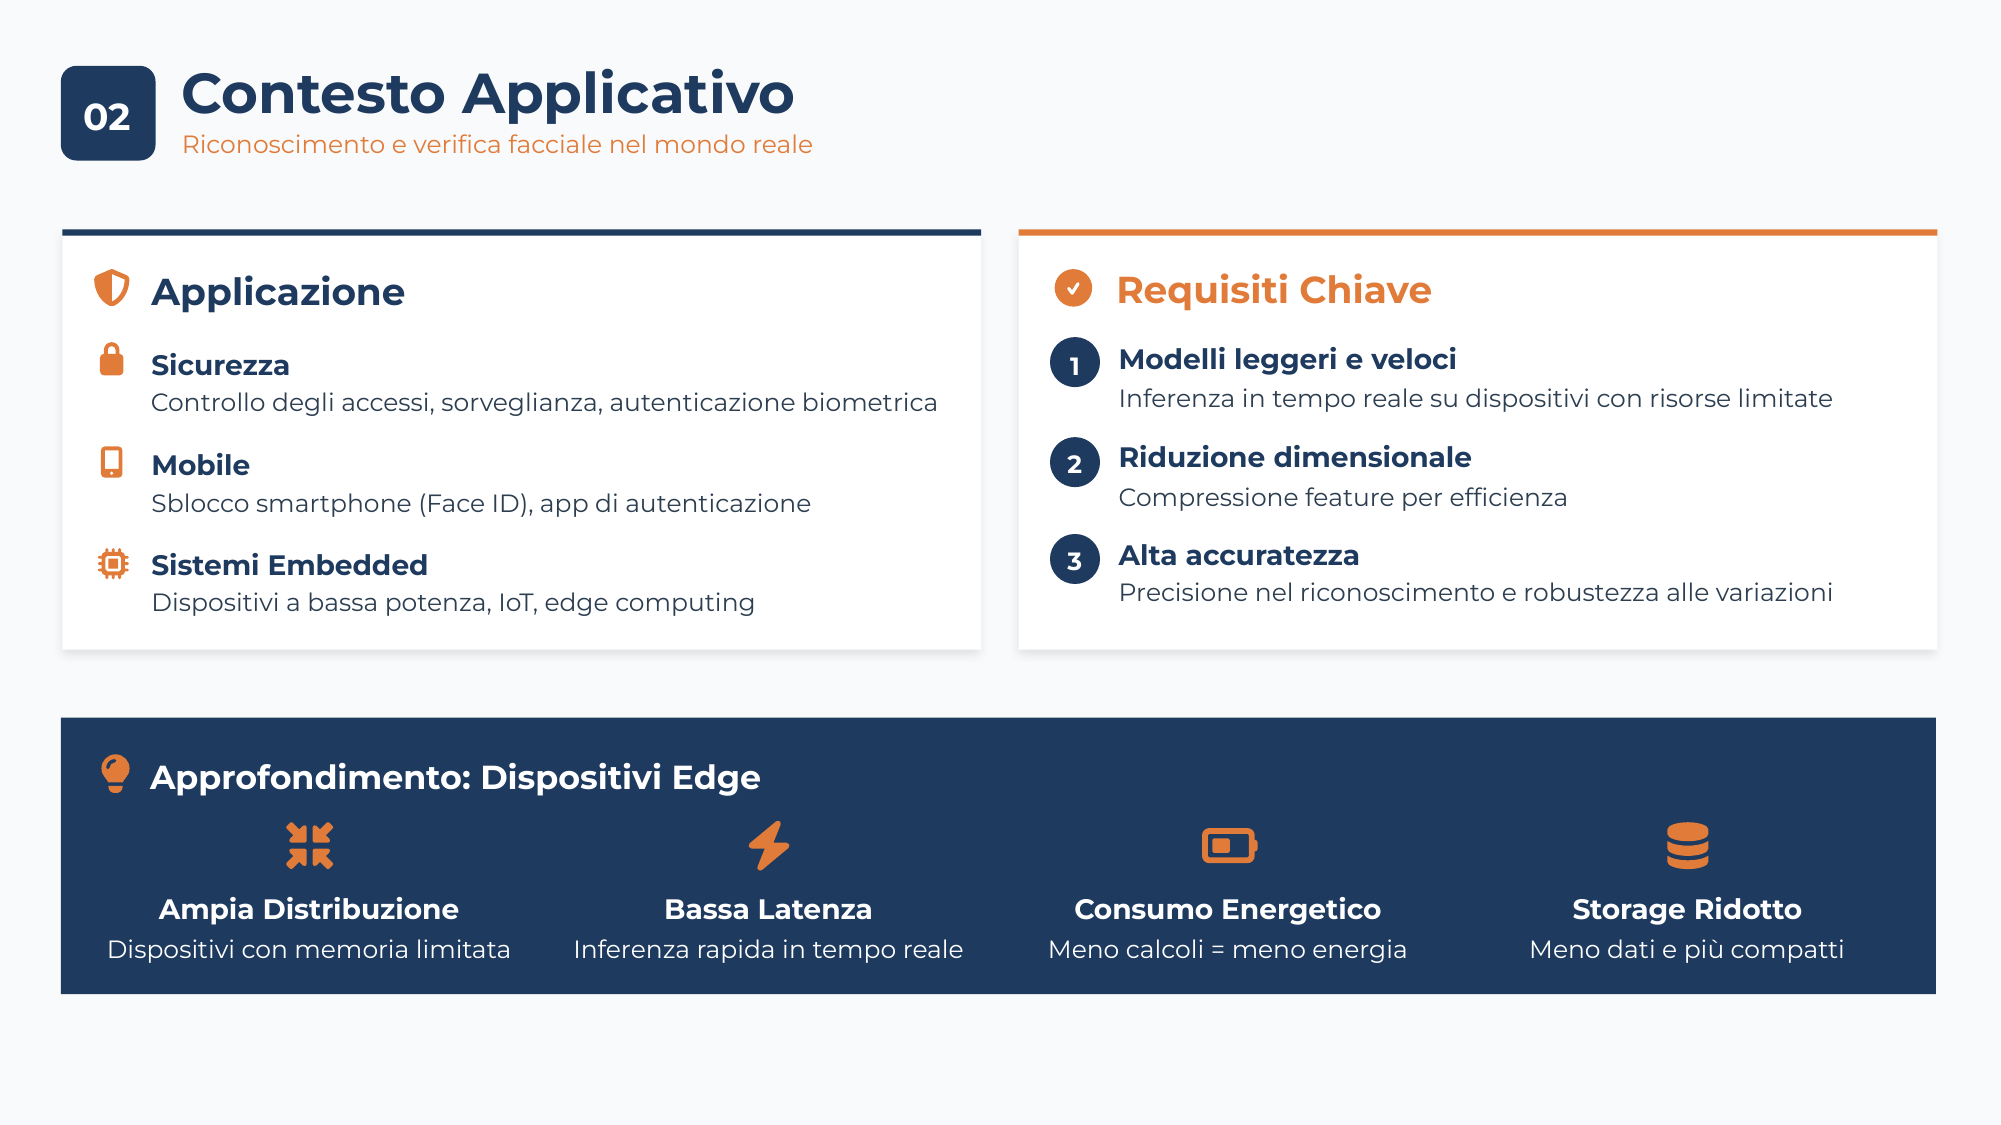

Contesto Applicativo
02

Riconoscimento e verifica facciale nel mondo reale

Requisiti Chiave
Applicazione

Modelli leggeri e veloci
1
Sicurezza

Inferenza in tempo reale su dispositivi con risorse limitate
Controllo degli accessi, sorveglianza, autenticazione biometrica
Riduzione dimensionale
2
Mobile

Compressione feature per efficienza
Sblocco smartphone (Face ID), app di autenticazione
Alta accuratezza
3

Sistemi Embedded

Precisione nel riconoscimento e robustezza alle variazioni
Dispositivi a bassa potenza, IoT, edge computing

Approfondimento: Dispositivi Edge

Ampia Distribuzione
Bassa Latenza
Consumo Energetico
Storage Ridotto
Dispositivi con memoria limitata
Inferenza rapida in tempo reale
Meno calcoli = meno energia
Meno dati e più compatti